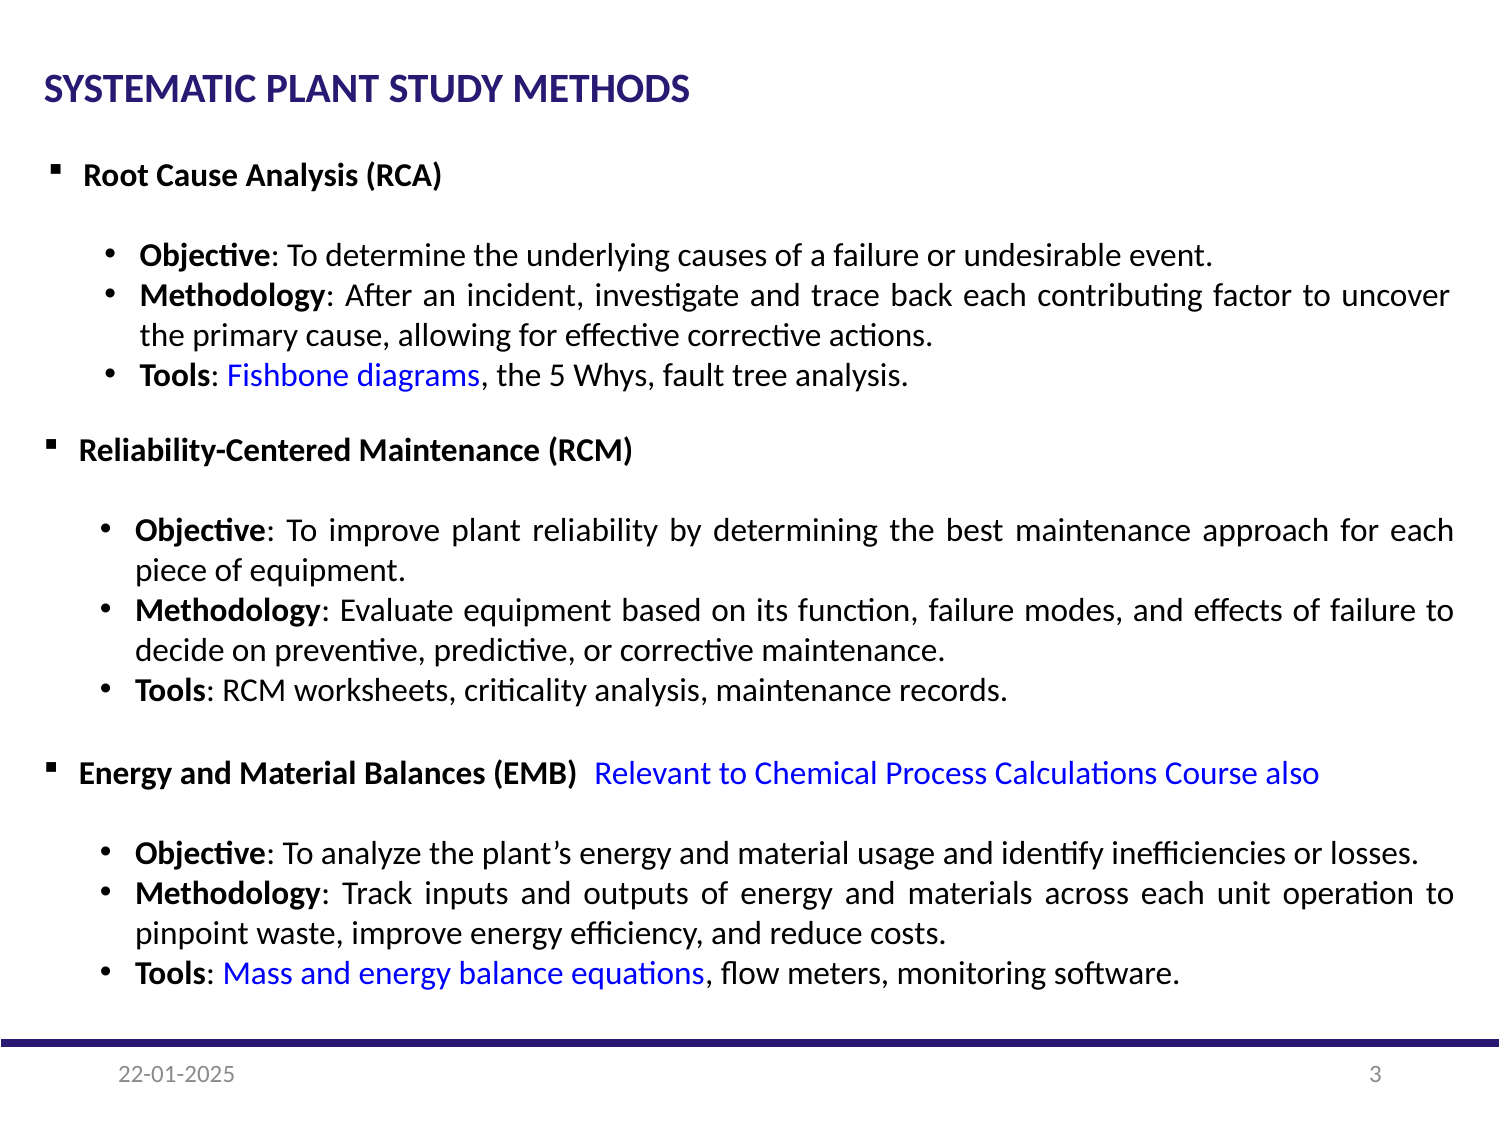

SYSTEMATIC PLANT STUDY METHODS
Root Cause Analysis (RCA)

Objective: To determine the underlying causes of a failure or undesirable event.
Methodology: After an incident, investigate and trace back each contributing factor to uncover the primary cause, allowing for effective corrective actions.
Tools: Fishbone diagrams, the 5 Whys, fault tree analysis.
Reliability-Centered Maintenance (RCM)

Objective: To improve plant reliability by determining the best maintenance approach for each piece of equipment.
Methodology: Evaluate equipment based on its function, failure modes, and effects of failure to decide on preventive, predictive, or corrective maintenance.
Tools: RCM worksheets, criticality analysis, maintenance records.
Relevant to Chemical Process Calculations Course also
Energy and Material Balances (EMB)

Objective: To analyze the plant’s energy and material usage and identify inefficiencies or losses.
Methodology: Track inputs and outputs of energy and materials across each unit operation to pinpoint waste, improve energy efficiency, and reduce costs.
Tools: Mass and energy balance equations, flow meters, monitoring software.
22-01-2025
3